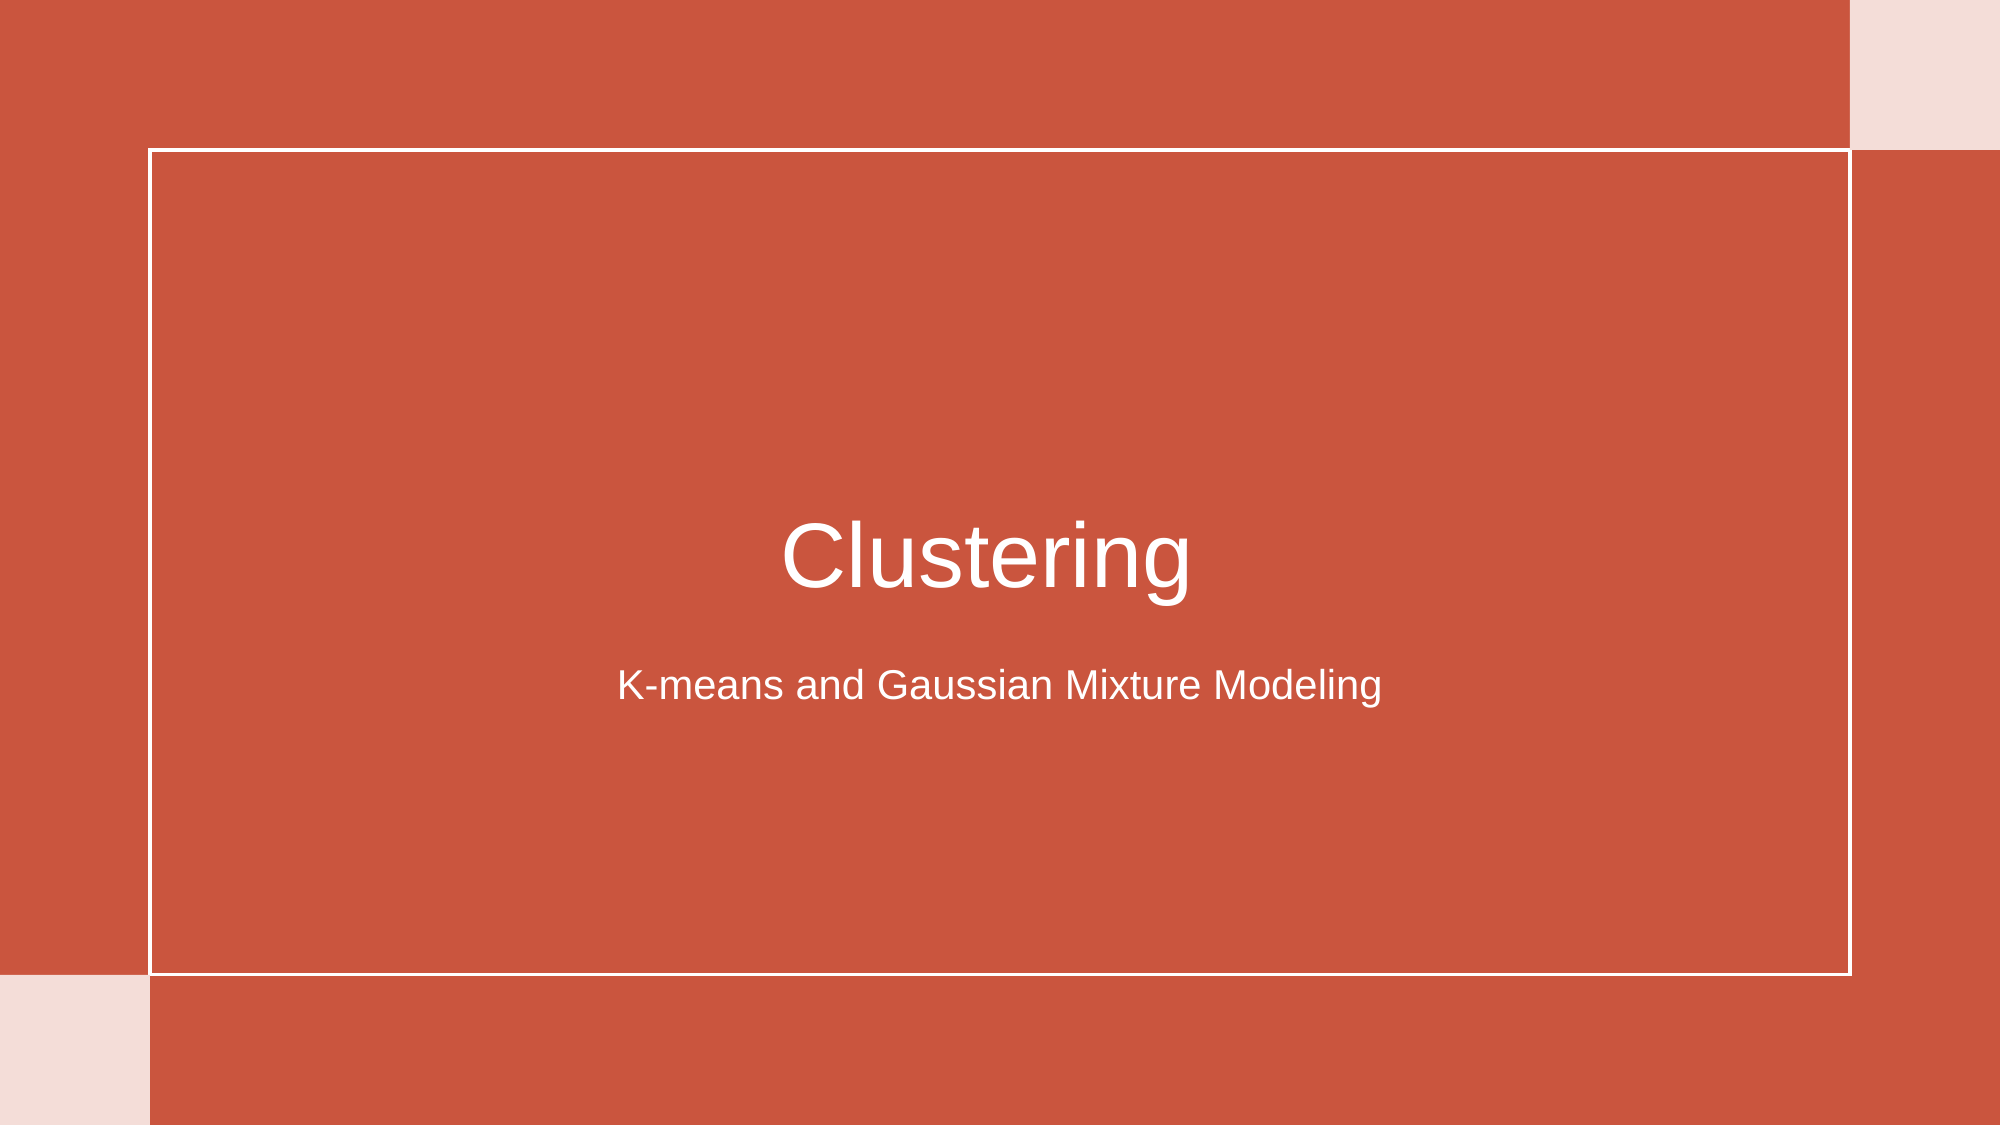

# Clustering
K-means and Gaussian Mixture Modeling